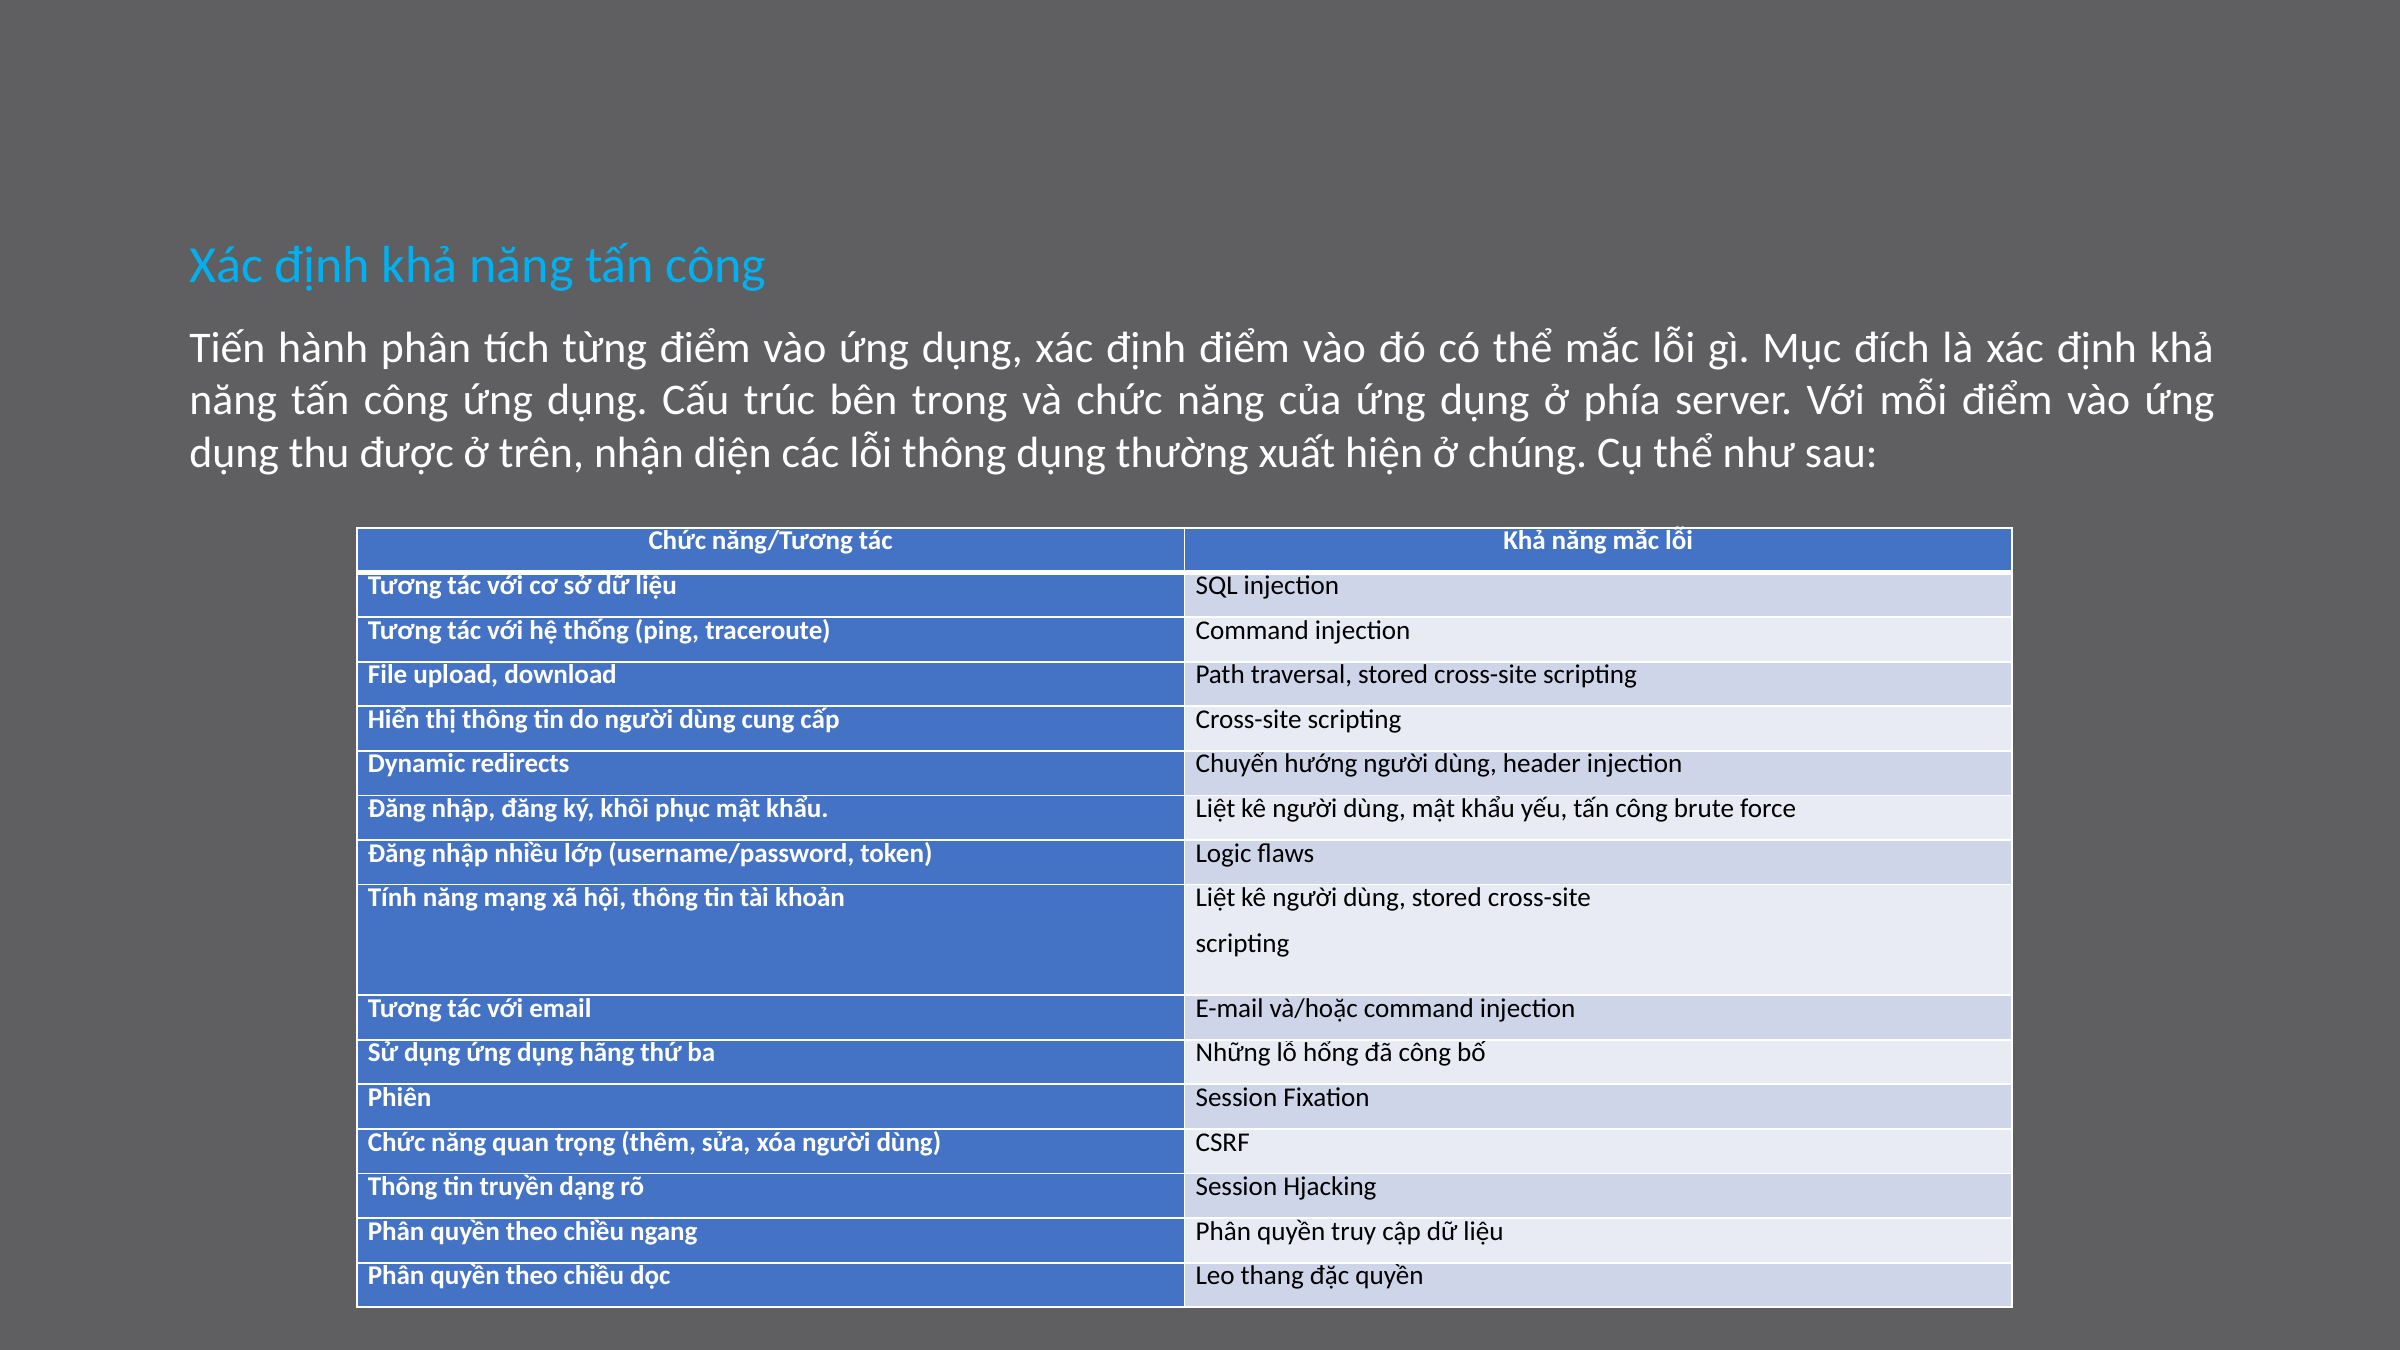

Xác định khả năng tấn công
Tiến hành phân tích từng điểm vào ứng dụng, xác định điểm vào đó có thể mắc lỗi gì. Mục đích là xác định khả năng tấn công ứng dụng. Cấu trúc bên trong và chức năng của ứng dụng ở phía server. Với mỗi điểm vào ứng dụng thu được ở trên, nhận diện các lỗi thông dụng thường xuất hiện ở chúng. Cụ thể như sau:
| Chức năng/Tương tác | Khả năng mắc lỗi |
| --- | --- |
| Tương tác với cơ sở dữ liệu | SQL injection |
| Tương tác với hệ thống (ping, traceroute) | Command injection |
| File upload, download | Path traversal, stored cross-site scripting |
| Hiển thị thông tin do người dùng cung cấp | Cross-site scripting |
| Dynamic redirects | Chuyển hướng người dùng, header injection |
| Đăng nhập, đăng ký, khôi phục mật khẩu. | Liệt kê người dùng, mật khẩu yếu, tấn công brute force |
| Đăng nhập nhiều lớp (username/password, token) | Logic flaws |
| Tính năng mạng xã hội, thông tin tài khoản | Liệt kê người dùng, stored cross-site scripting |
| Tương tác với email | E-mail và/hoặc command injection |
| Sử dụng ứng dụng hãng thứ ba | Những lỗ hổng đã công bố |
| Phiên | Session Fixation |
| Chức năng quan trọng (thêm, sửa, xóa người dùng) | CSRF |
| Thông tin truyền dạng rõ | Session Hjacking |
| Phân quyền theo chiều ngang | Phân quyền truy cập dữ liệu |
| Phân quyền theo chiều dọc | Leo thang đặc quyền |